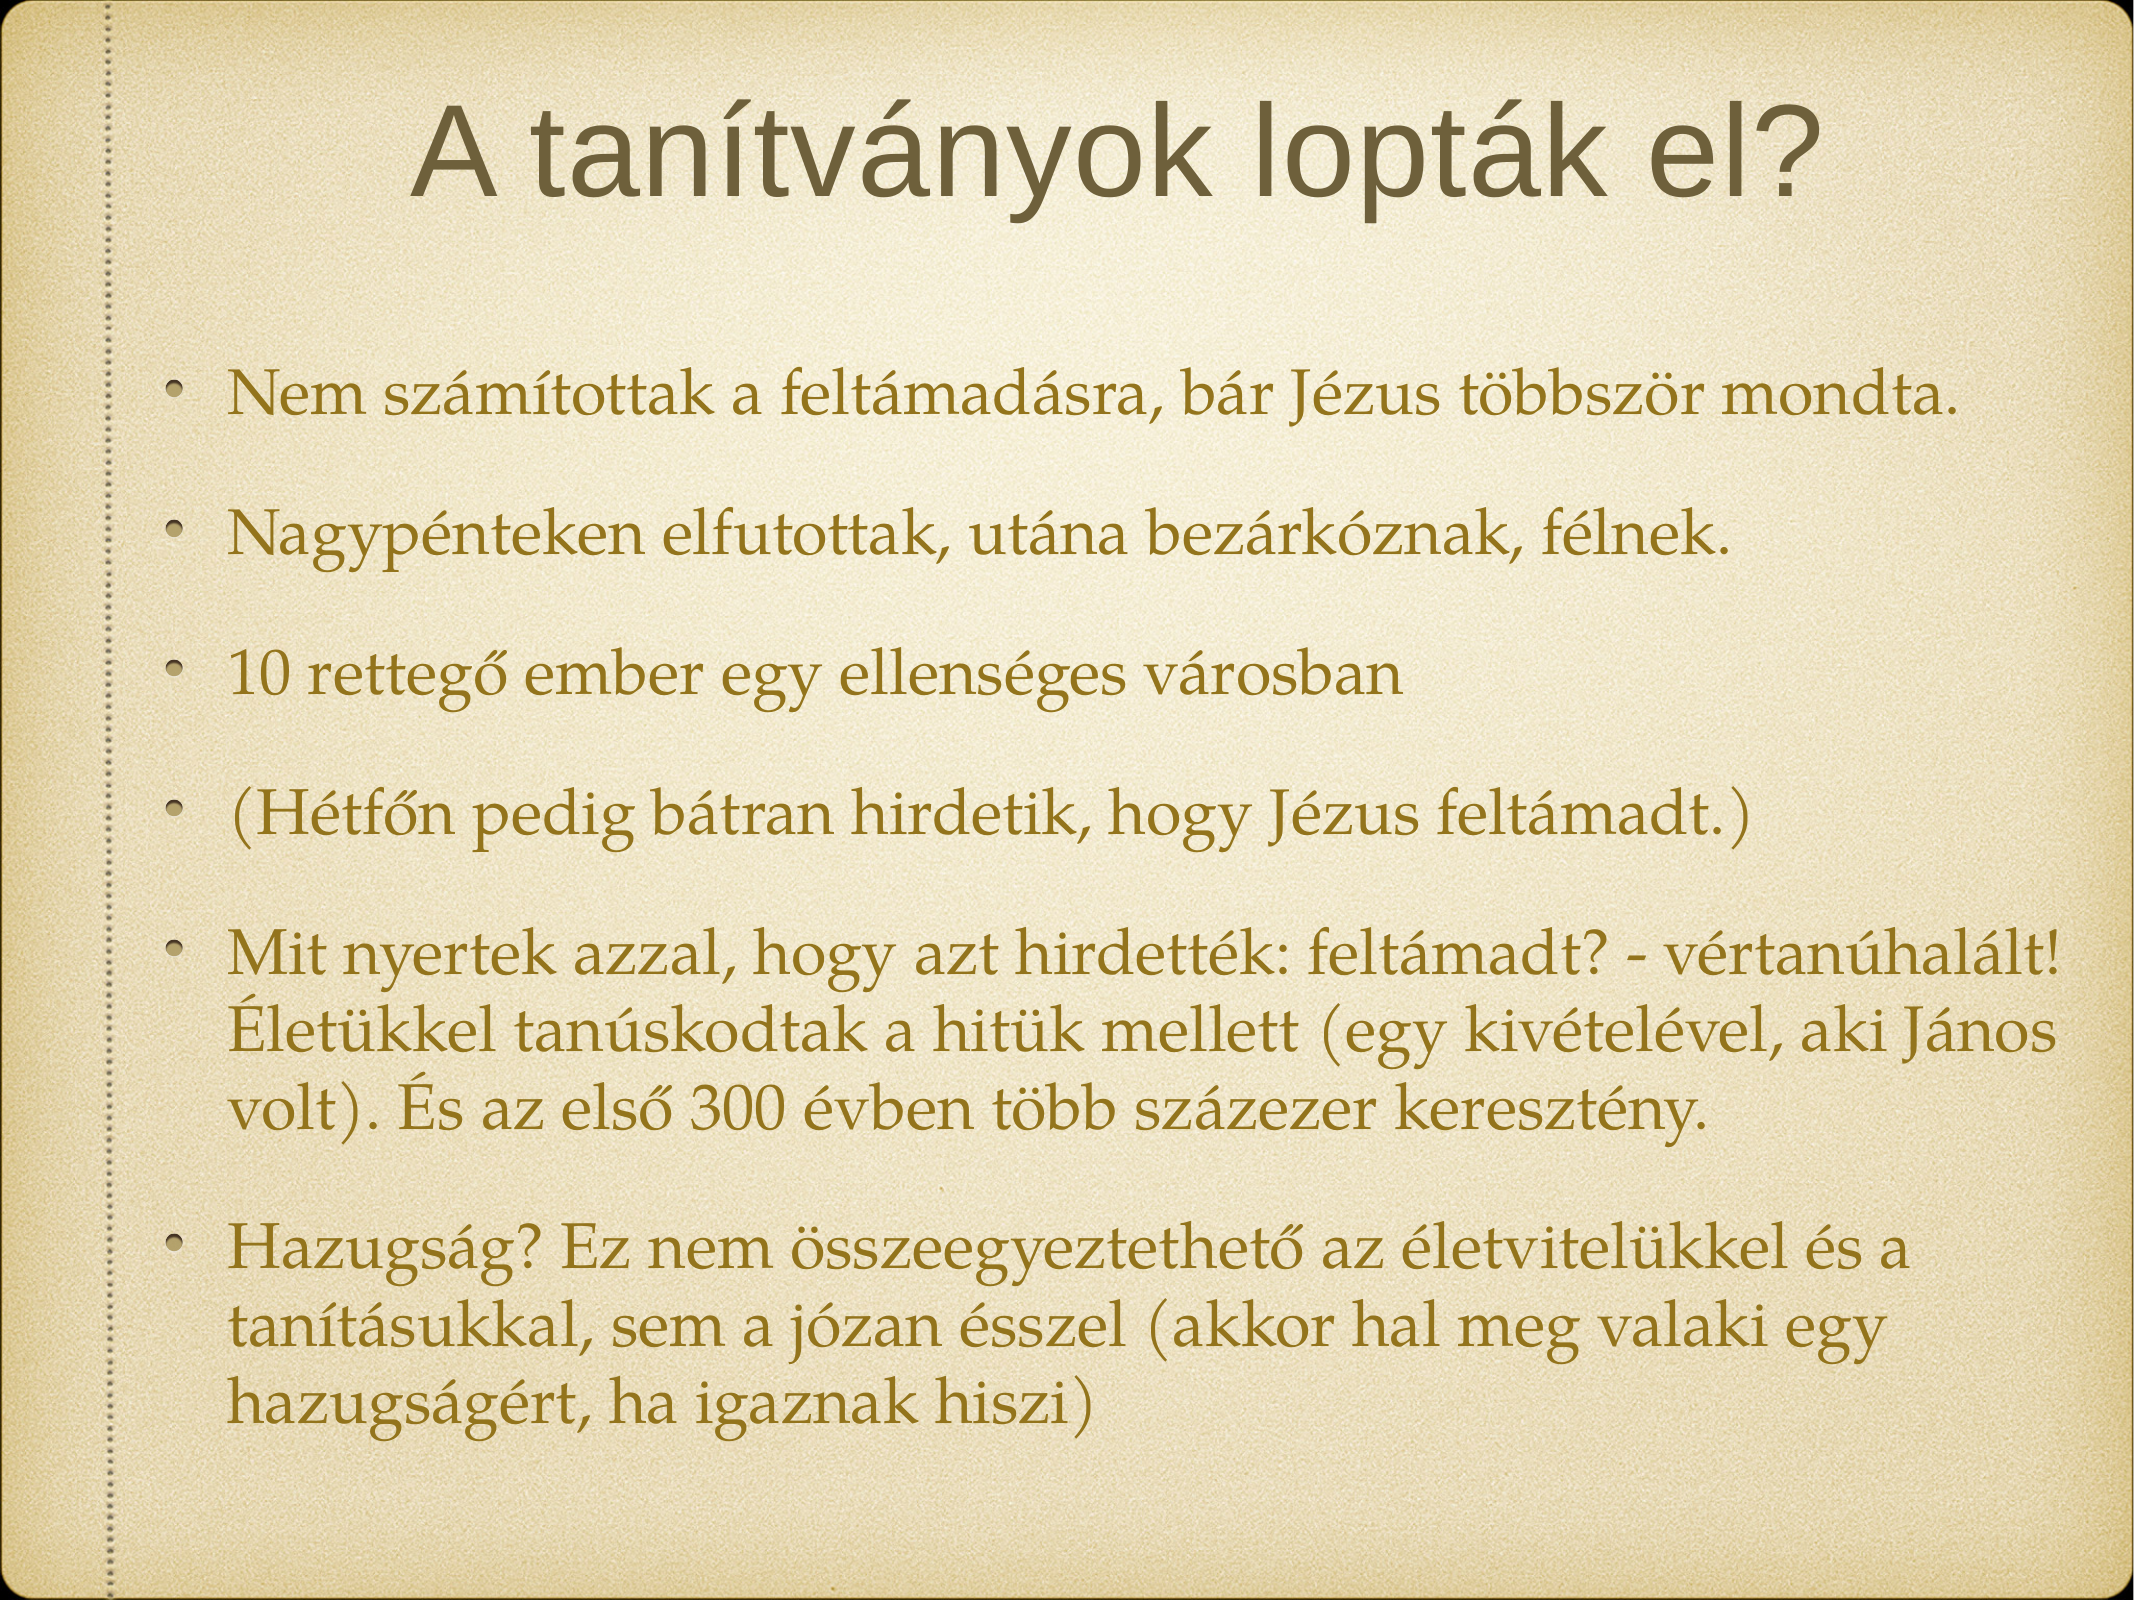

# A tanítványok lopták el?
Nem számítottak a feltámadásra, bár Jézus többször mondta.
Nagypénteken elfutottak, utána bezárkóznak, félnek.
10 rettegő ember egy ellenséges városban
(Hétfőn pedig bátran hirdetik, hogy Jézus feltámadt.)
Mit nyertek azzal, hogy azt hirdették: feltámadt? - vértanúhalált! Életükkel tanúskodtak a hitük mellett (egy kivételével, aki János volt). És az első 300 évben több százezer keresztény.
Hazugság? Ez nem összeegyeztethető az életvitelükkel és a tanításukkal, sem a józan ésszel (akkor hal meg valaki egy hazugságért, ha igaznak hiszi)